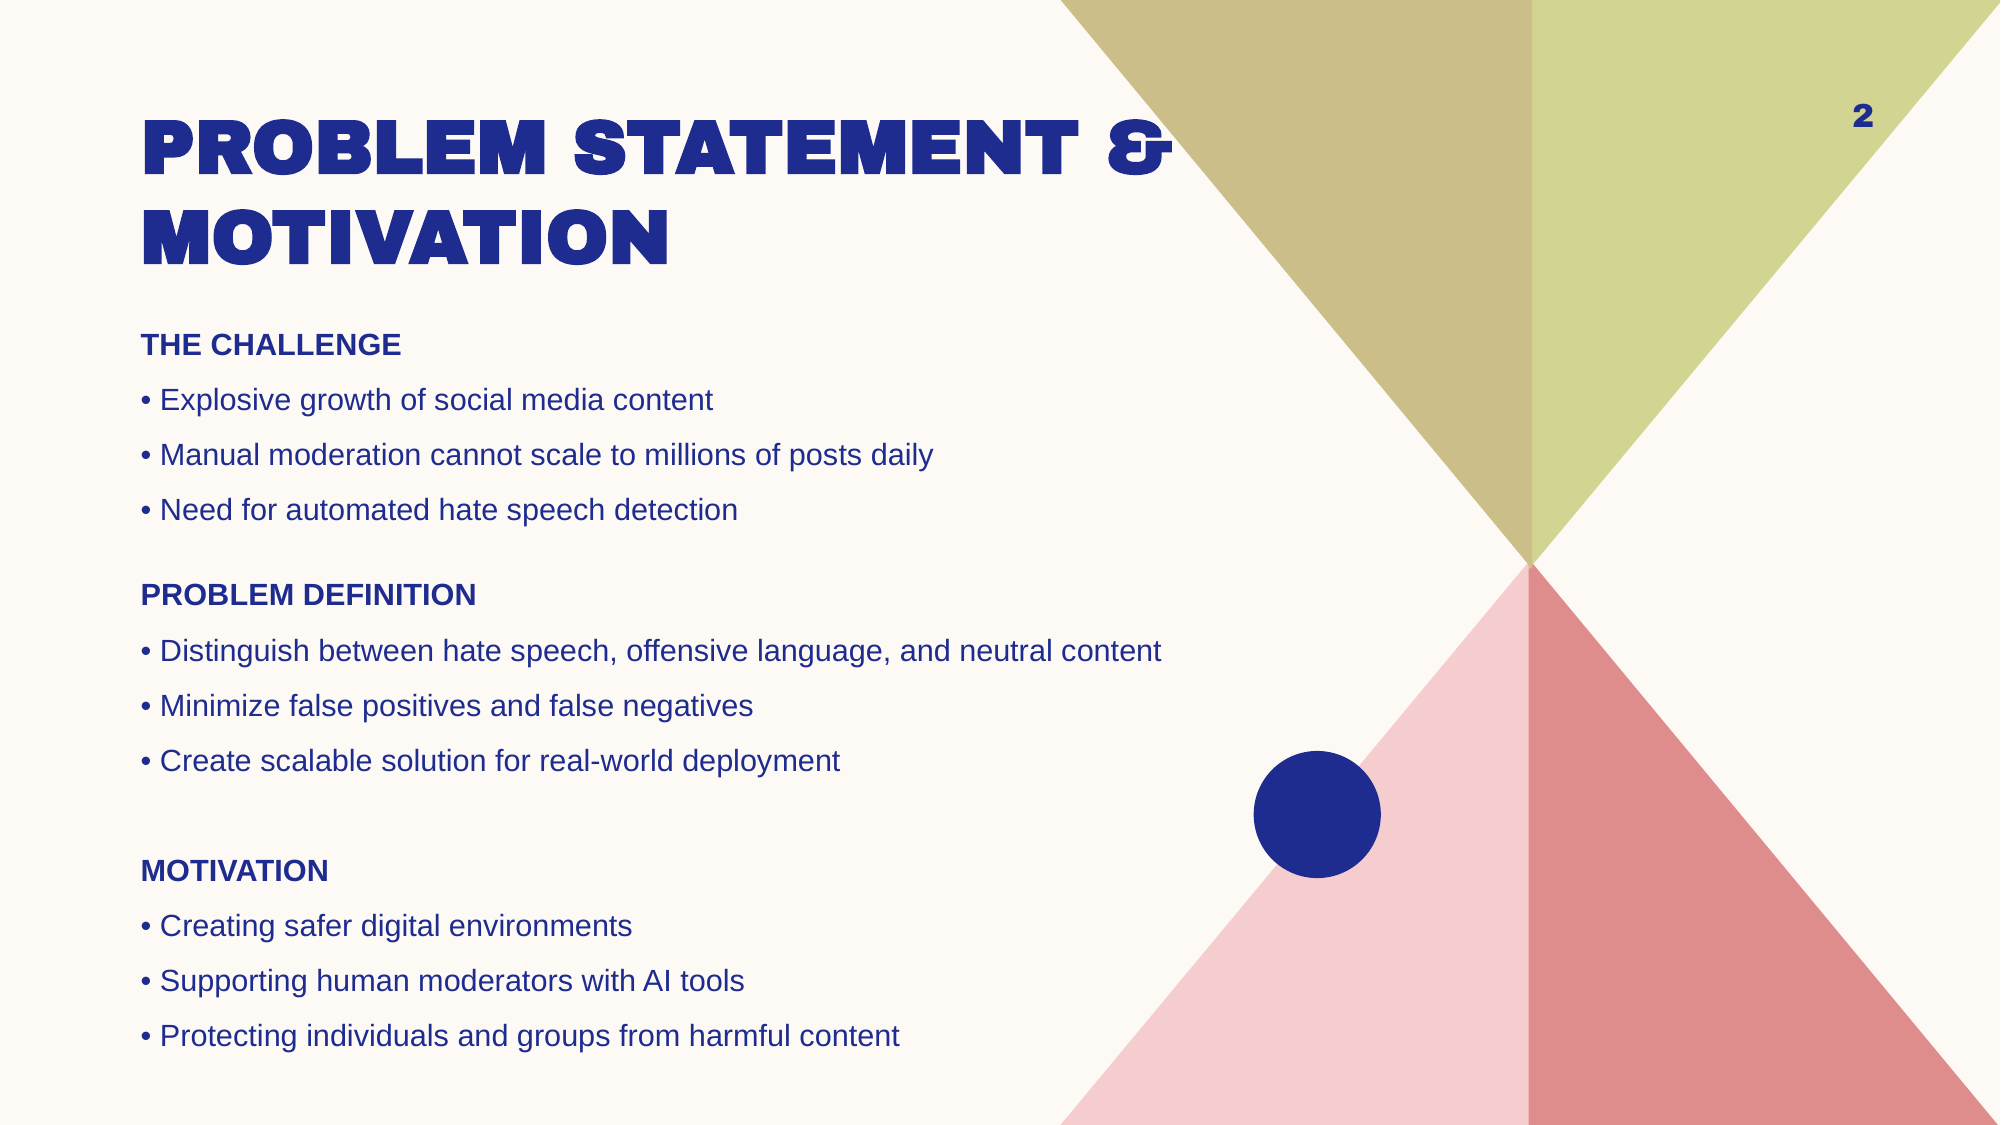

# PROBLEM STATEMENT & MOTIVATION
2
THE CHALLENGE
• Explosive growth of social media content
• Manual moderation cannot scale to millions of posts daily
• Need for automated hate speech detection

PROBLEM DEFINITION
• Distinguish between hate speech, offensive language, and neutral content
• Minimize false positives and false negatives
• Create scalable solution for real-world deployment

MOTIVATION
• Creating safer digital environments
• Supporting human moderators with AI tools
• Protecting individuals and groups from harmful content